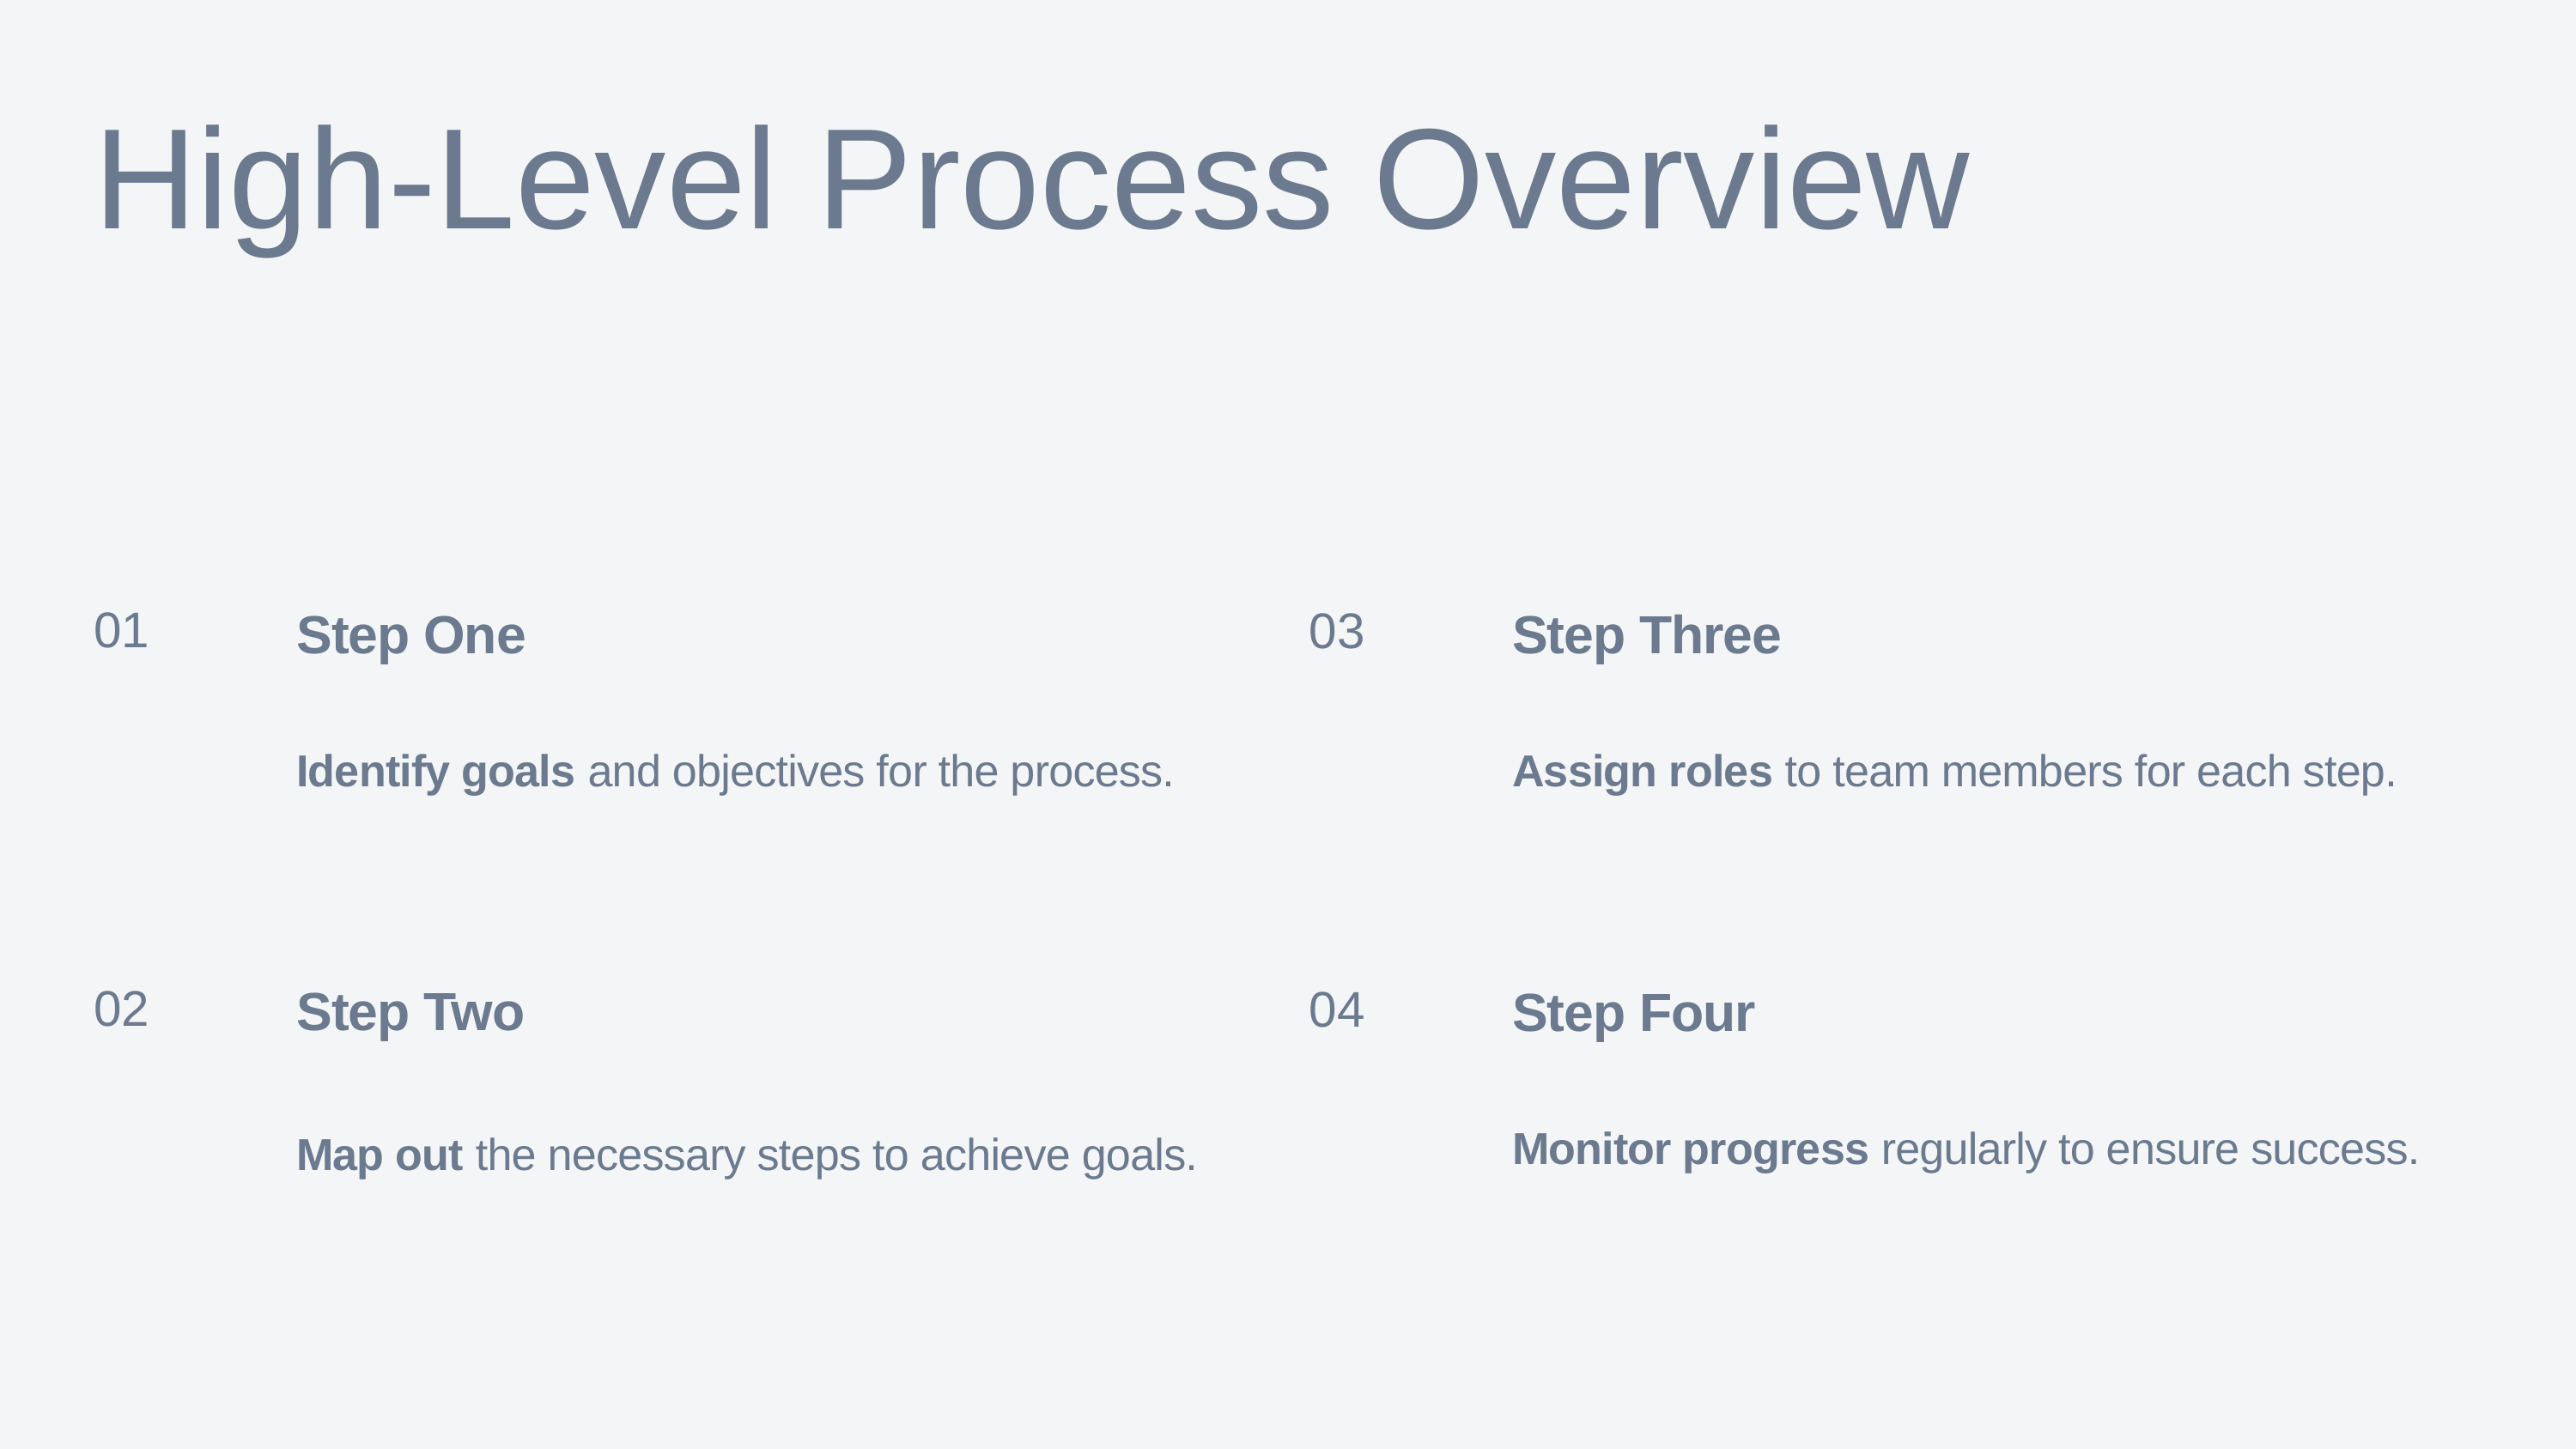

High-Level Process Overview
01
03
Step Three
Assign roles to team members for each step.
Step One
Identify goals and objectives for the process.
02
04
Step Two
Map out the necessary steps to achieve goals.
Step Four
Monitor progress regularly to ensure success.